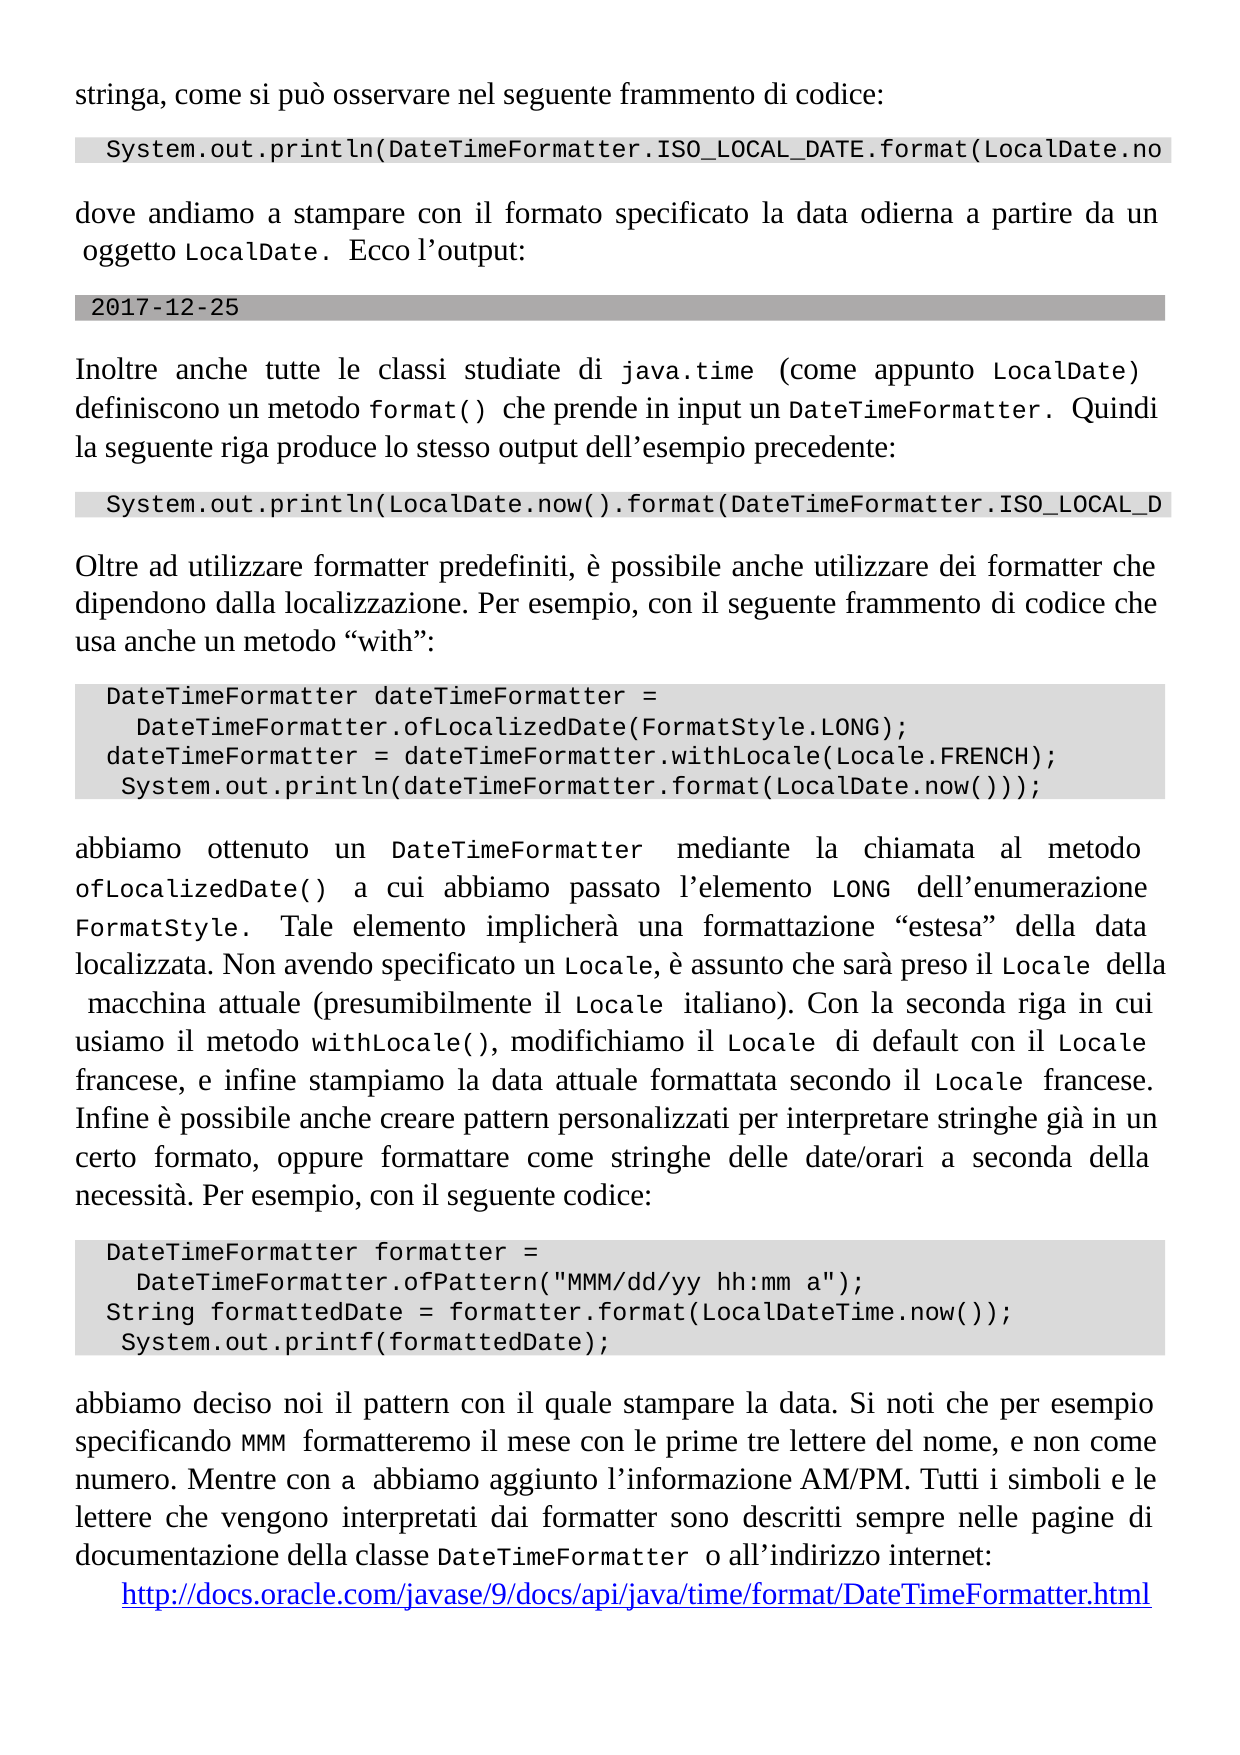

stringa, come si può osservare nel seguente frammento di codice:
System.out.println(DateTimeFormatter.ISO_LOCAL_DATE.format(LocalDate.no
dove andiamo a stampare con il formato specificato la data odierna a partire da un  oggetto LocalDate. Ecco l’output:
2017-12-25
Inoltre anche tutte le classi studiate di java.time (come appunto LocalDate)  definiscono un metodo format() che prende in input un DateTimeFormatter. Quindi  la seguente riga produce lo stesso output dell’esempio precedente:
System.out.println(LocalDate.now().format(DateTimeFormatter.ISO_LOCAL_D
Oltre ad utilizzare formatter predefiniti, è possibile anche utilizzare dei formatter che  dipendono dalla localizzazione. Per esempio, con il seguente frammento di codice che  usa anche un metodo “with”:
DateTimeFormatter dateTimeFormatter =
DateTimeFormatter.ofLocalizedDate(FormatStyle.LONG);  dateTimeFormatter = dateTimeFormatter.withLocale(Locale.FRENCH);  System.out.println(dateTimeFormatter.format(LocalDate.now()));
abbiamo ottenuto un DateTimeFormatter mediante la chiamata al metodo  ofLocalizedDate() a cui abbiamo passato l’elemento LONG dell’enumerazione  FormatStyle. Tale elemento implicherà una formattazione “estesa” della data  localizzata. Non avendo specificato un Locale, è assunto che sarà preso il Locale della  macchina attuale (presumibilmente il Locale italiano). Con la seconda riga in cui  usiamo il metodo withLocale(), modifichiamo il Locale di default con il Locale  francese, e infine stampiamo la data attuale formattata secondo il Locale francese.  Infine è possibile anche creare pattern personalizzati per interpretare stringhe già in un  certo formato, oppure formattare come stringhe delle date/orari a seconda della  necessità. Per esempio, con il seguente codice:
DateTimeFormatter formatter =
DateTimeFormatter.ofPattern("MMM/dd/yy hh:mm a");
String formattedDate = formatter.format(LocalDateTime.now());  System.out.printf(formattedDate);
abbiamo deciso noi il pattern con il quale stampare la data. Si noti che per esempio  specificando MMM formatteremo il mese con le prime tre lettere del nome, e non come  numero. Mentre con a abbiamo aggiunto l’informazione AM/PM. Tutti i simboli e le  lettere che vengono interpretati dai formatter sono descritti sempre nelle pagine di  documentazione della classe DateTimeFormatter o all’indirizzo internet:
http://docs.oracle.com/javase/9/docs/api/java/time/format/DateTimeFormatter.html